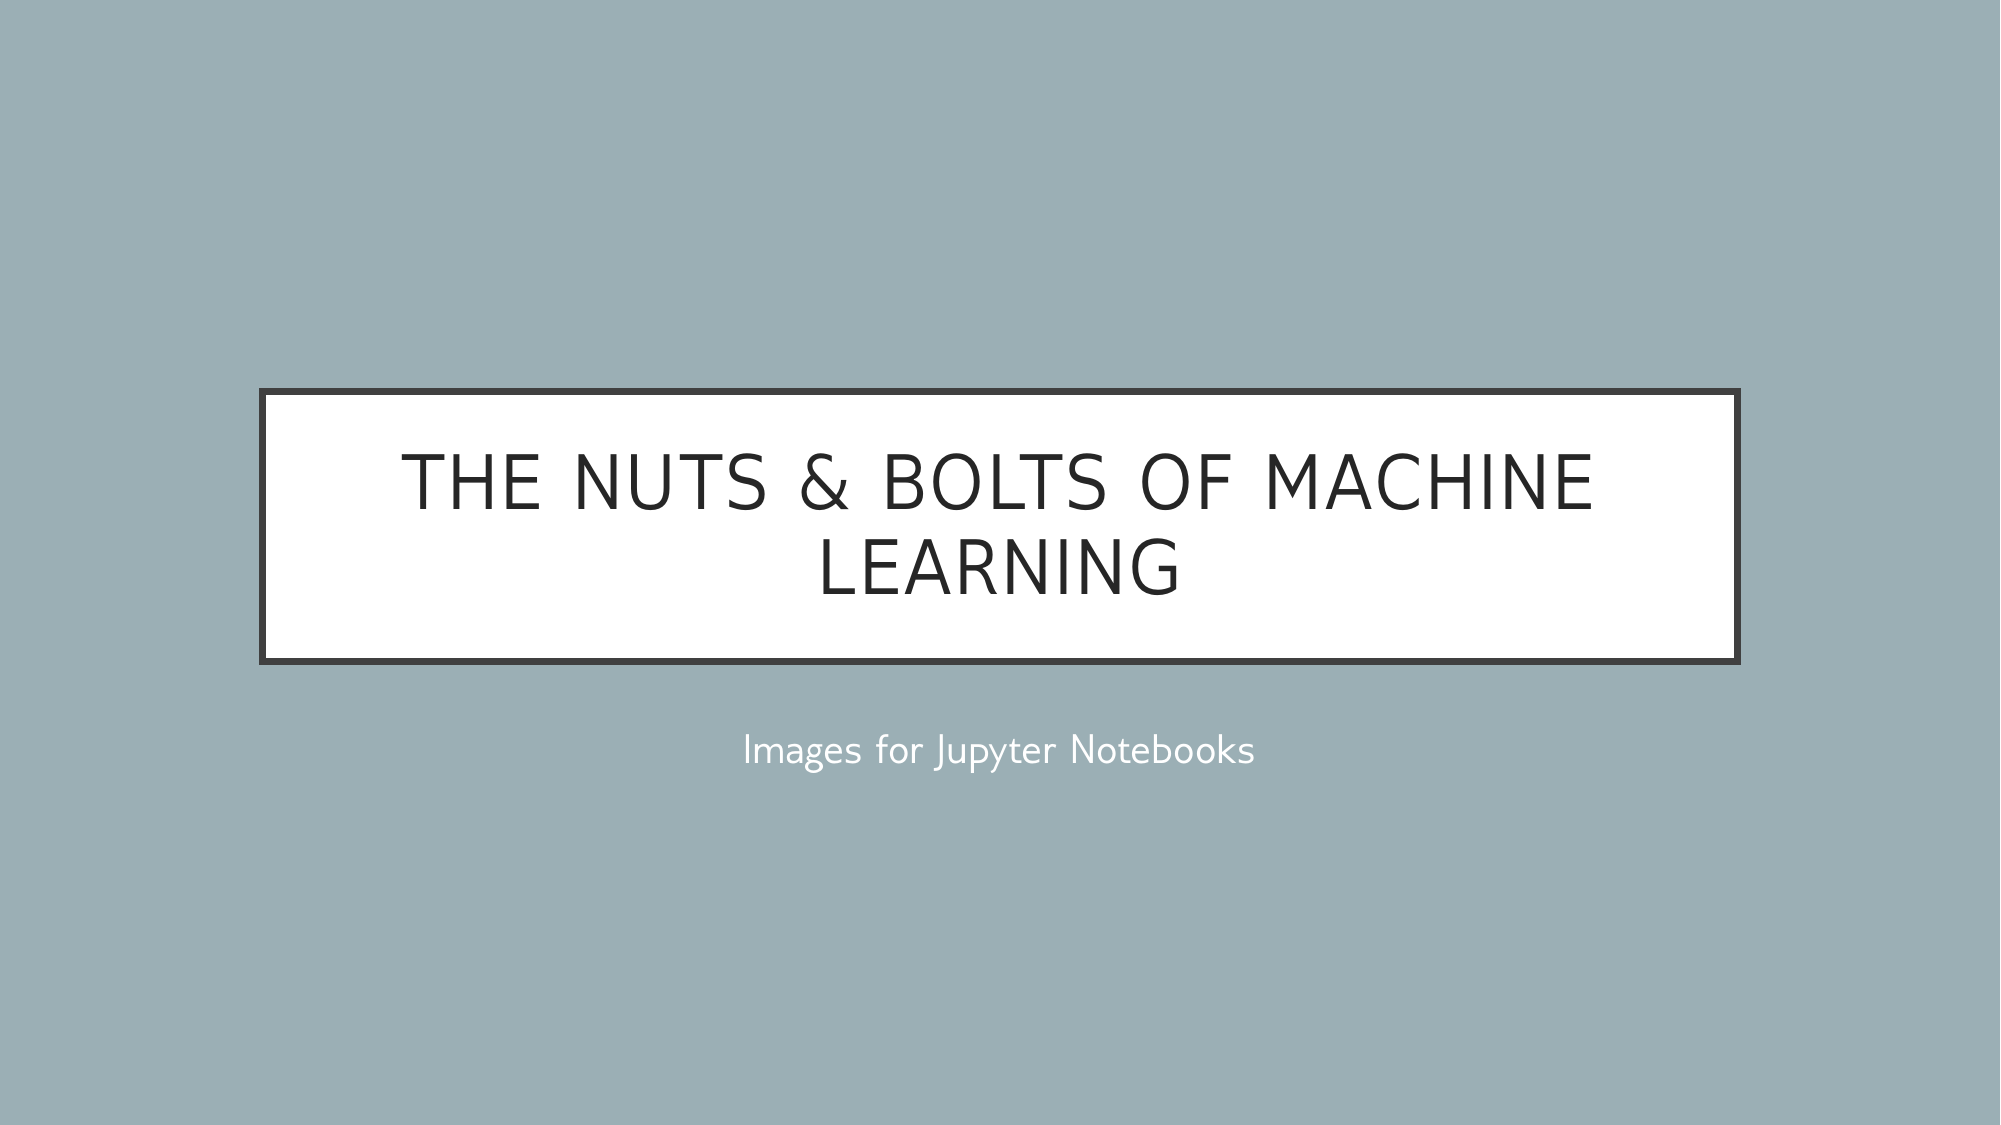

# The nuts & Bolts of machine learning
Images for Jupyter Notebooks